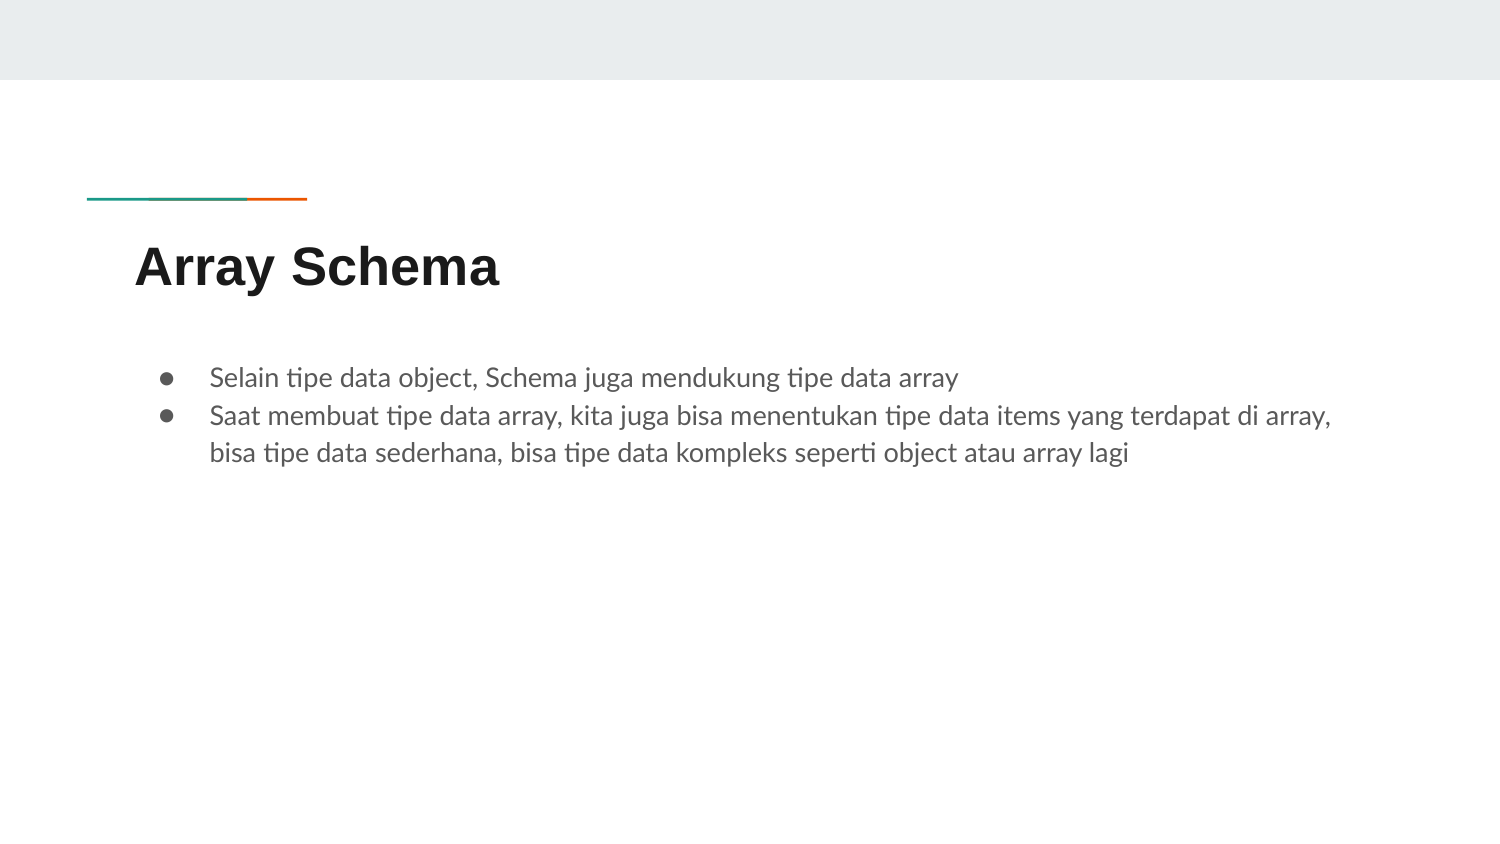

# Array Schema
Selain tipe data object, Schema juga mendukung tipe data array
Saat membuat tipe data array, kita juga bisa menentukan tipe data items yang terdapat di array, bisa tipe data sederhana, bisa tipe data kompleks seperti object atau array lagi